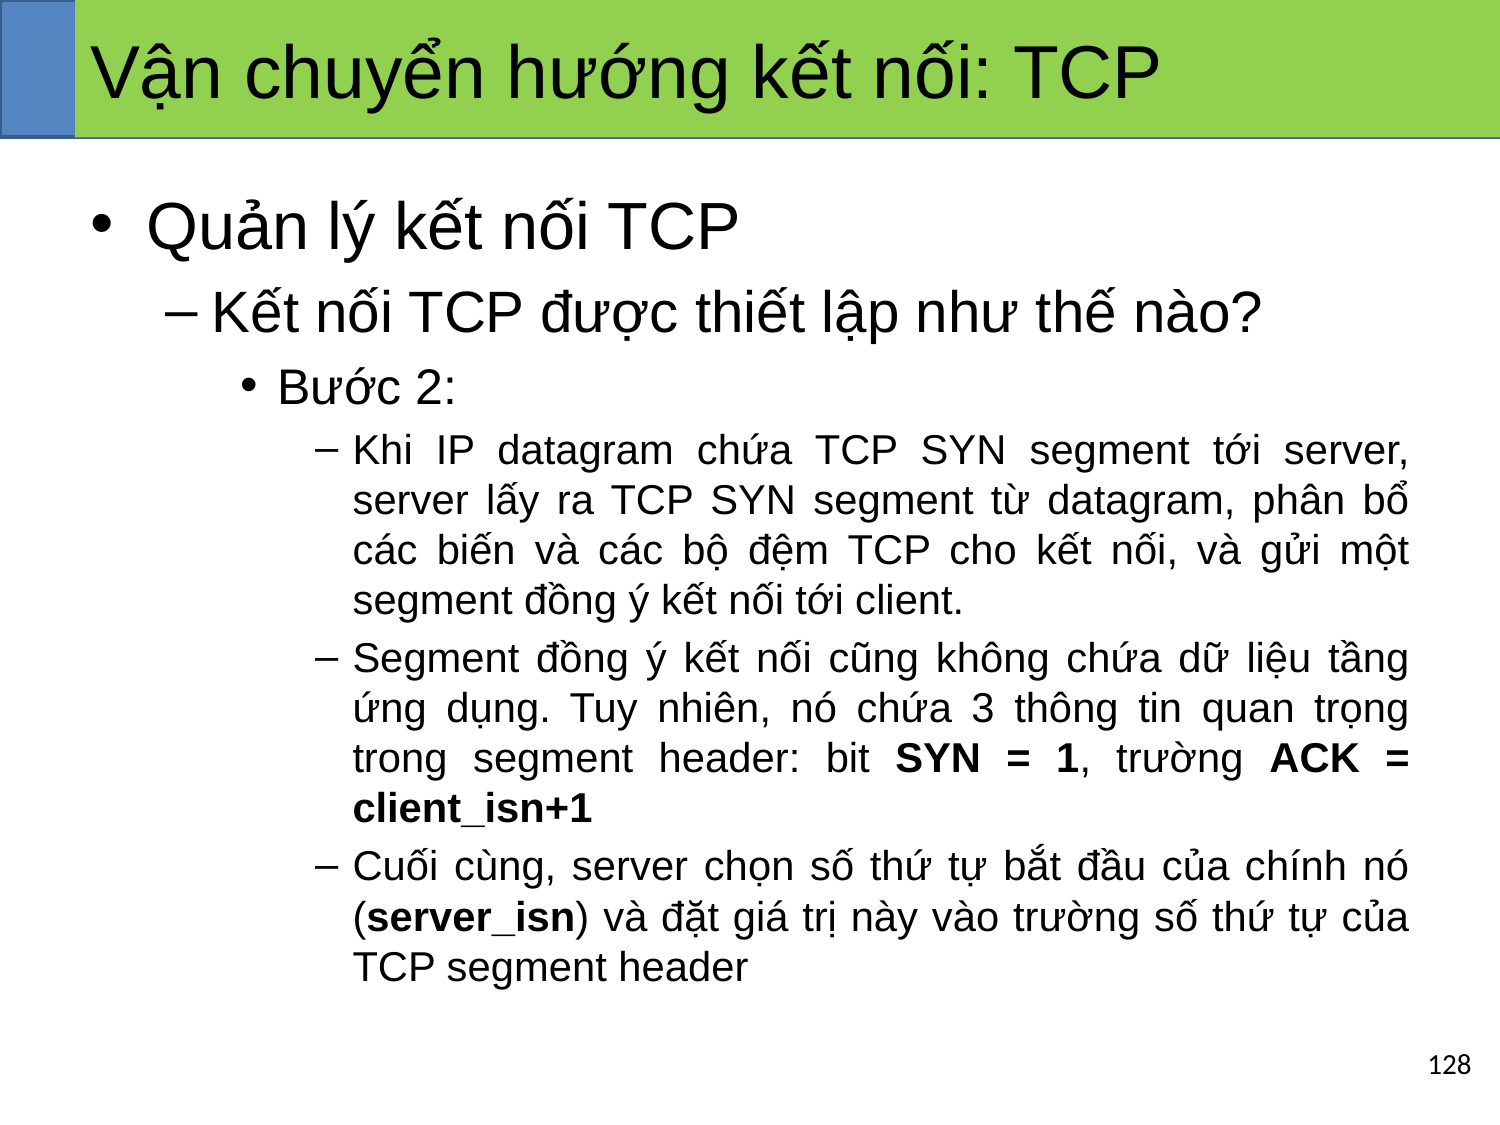

# Vận chuyển hướng kết nối: TCP
Quản lý kết nối TCP
Kết nối TCP được thiết lập như thế nào?
Bước 2:
Khi IP datagram chứa TCP SYN segment tới server, server lấy ra TCP SYN segment từ datagram, phân bổ các biến và các bộ đệm TCP cho kết nối, và gửi một segment đồng ý kết nối tới client.
Segment đồng ý kết nối cũng không chứa dữ liệu tầng ứng dụng. Tuy nhiên, nó chứa 3 thông tin quan trọng trong segment header: bit SYN = 1, trường ACK = client_isn+1
Cuối cùng, server chọn số thứ tự bắt đầu của chính nó (server_isn) và đặt giá trị này vào trường số thứ tự của TCP segment header

128